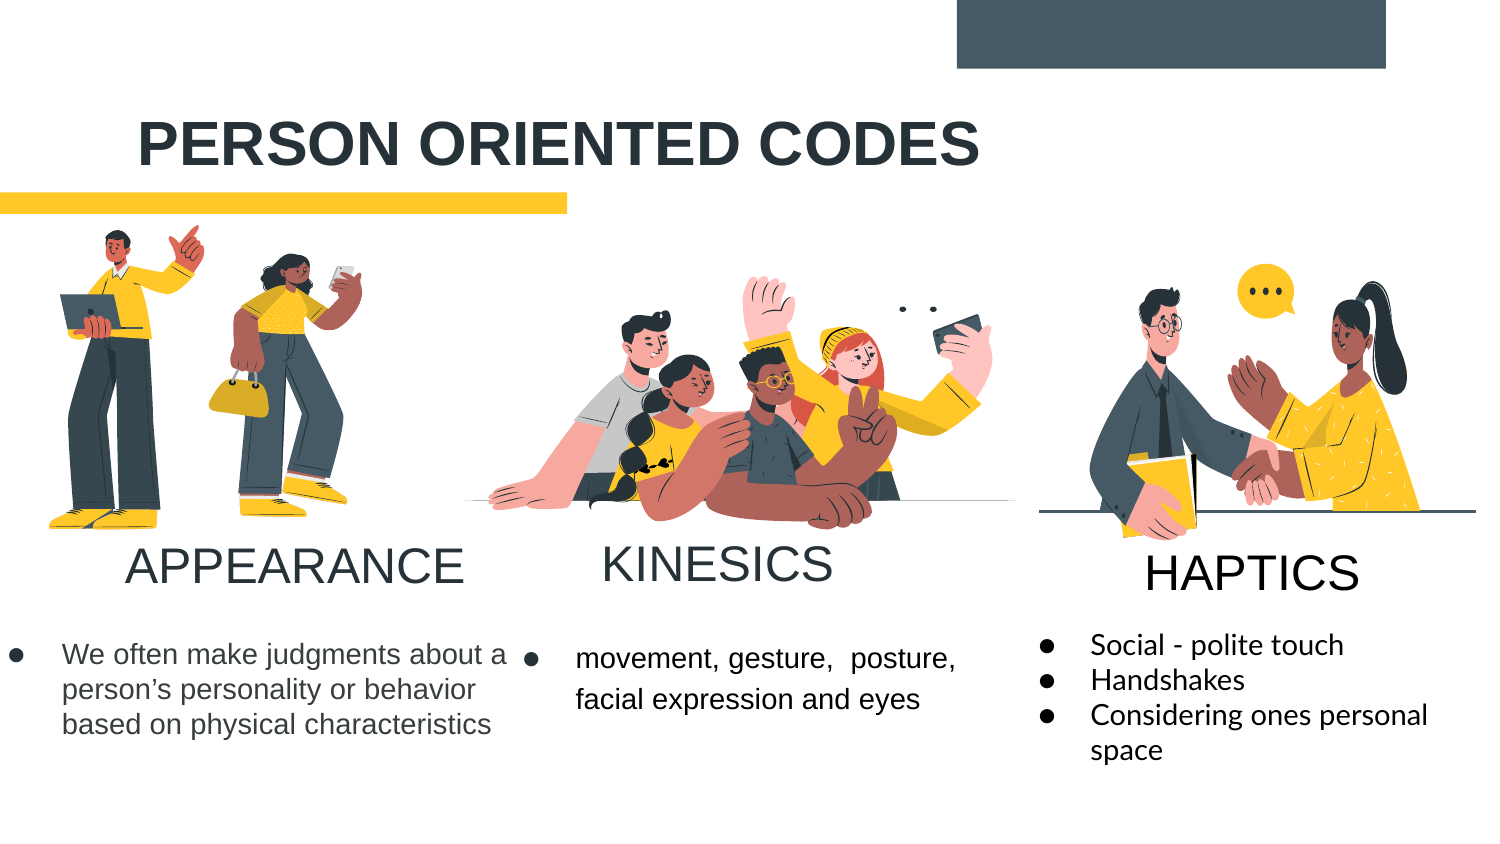

# PERSON ORIENTED CODES

KINESICS
APPEARANCE
HAPTICS
movement, gesture,  posture, facial expression and eyes
We often make judgments about a person’s personality or behavior based on physical characteristics

Social - polite touch
Handshakes
Considering ones personal space